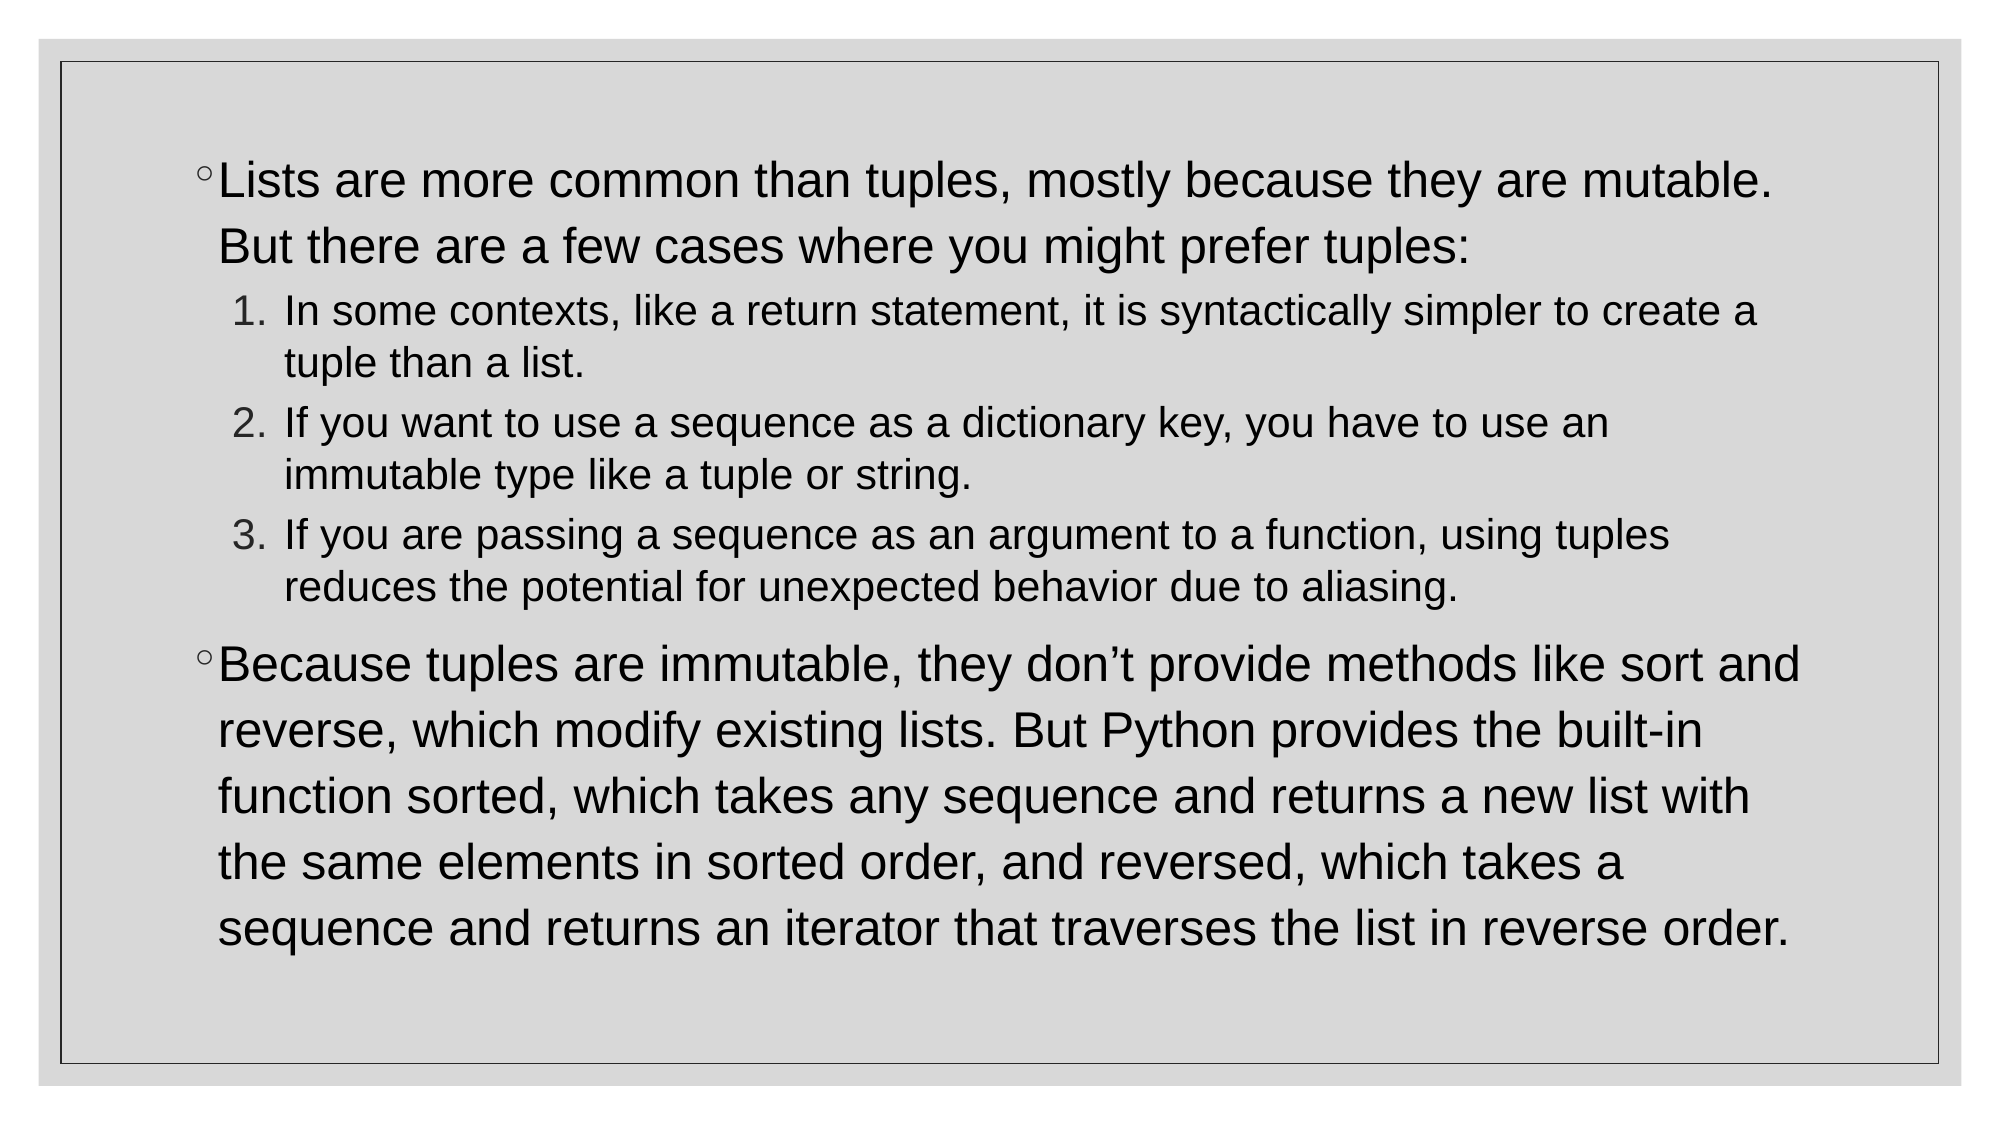

Lists are more common than tuples, mostly because they are mutable. But there are a few cases where you might prefer tuples:
In some contexts, like a return statement, it is syntactically simpler to create a tuple than a list.
If you want to use a sequence as a dictionary key, you have to use an immutable type like a tuple or string.
If you are passing a sequence as an argument to a function, using tuples reduces the potential for unexpected behavior due to aliasing.
Because tuples are immutable, they don’t provide methods like sort and reverse, which modify existing lists. But Python provides the built-in function sorted, which takes any sequence and returns a new list with the same elements in sorted order, and reversed, which takes a sequence and returns an iterator that traverses the list in reverse order.